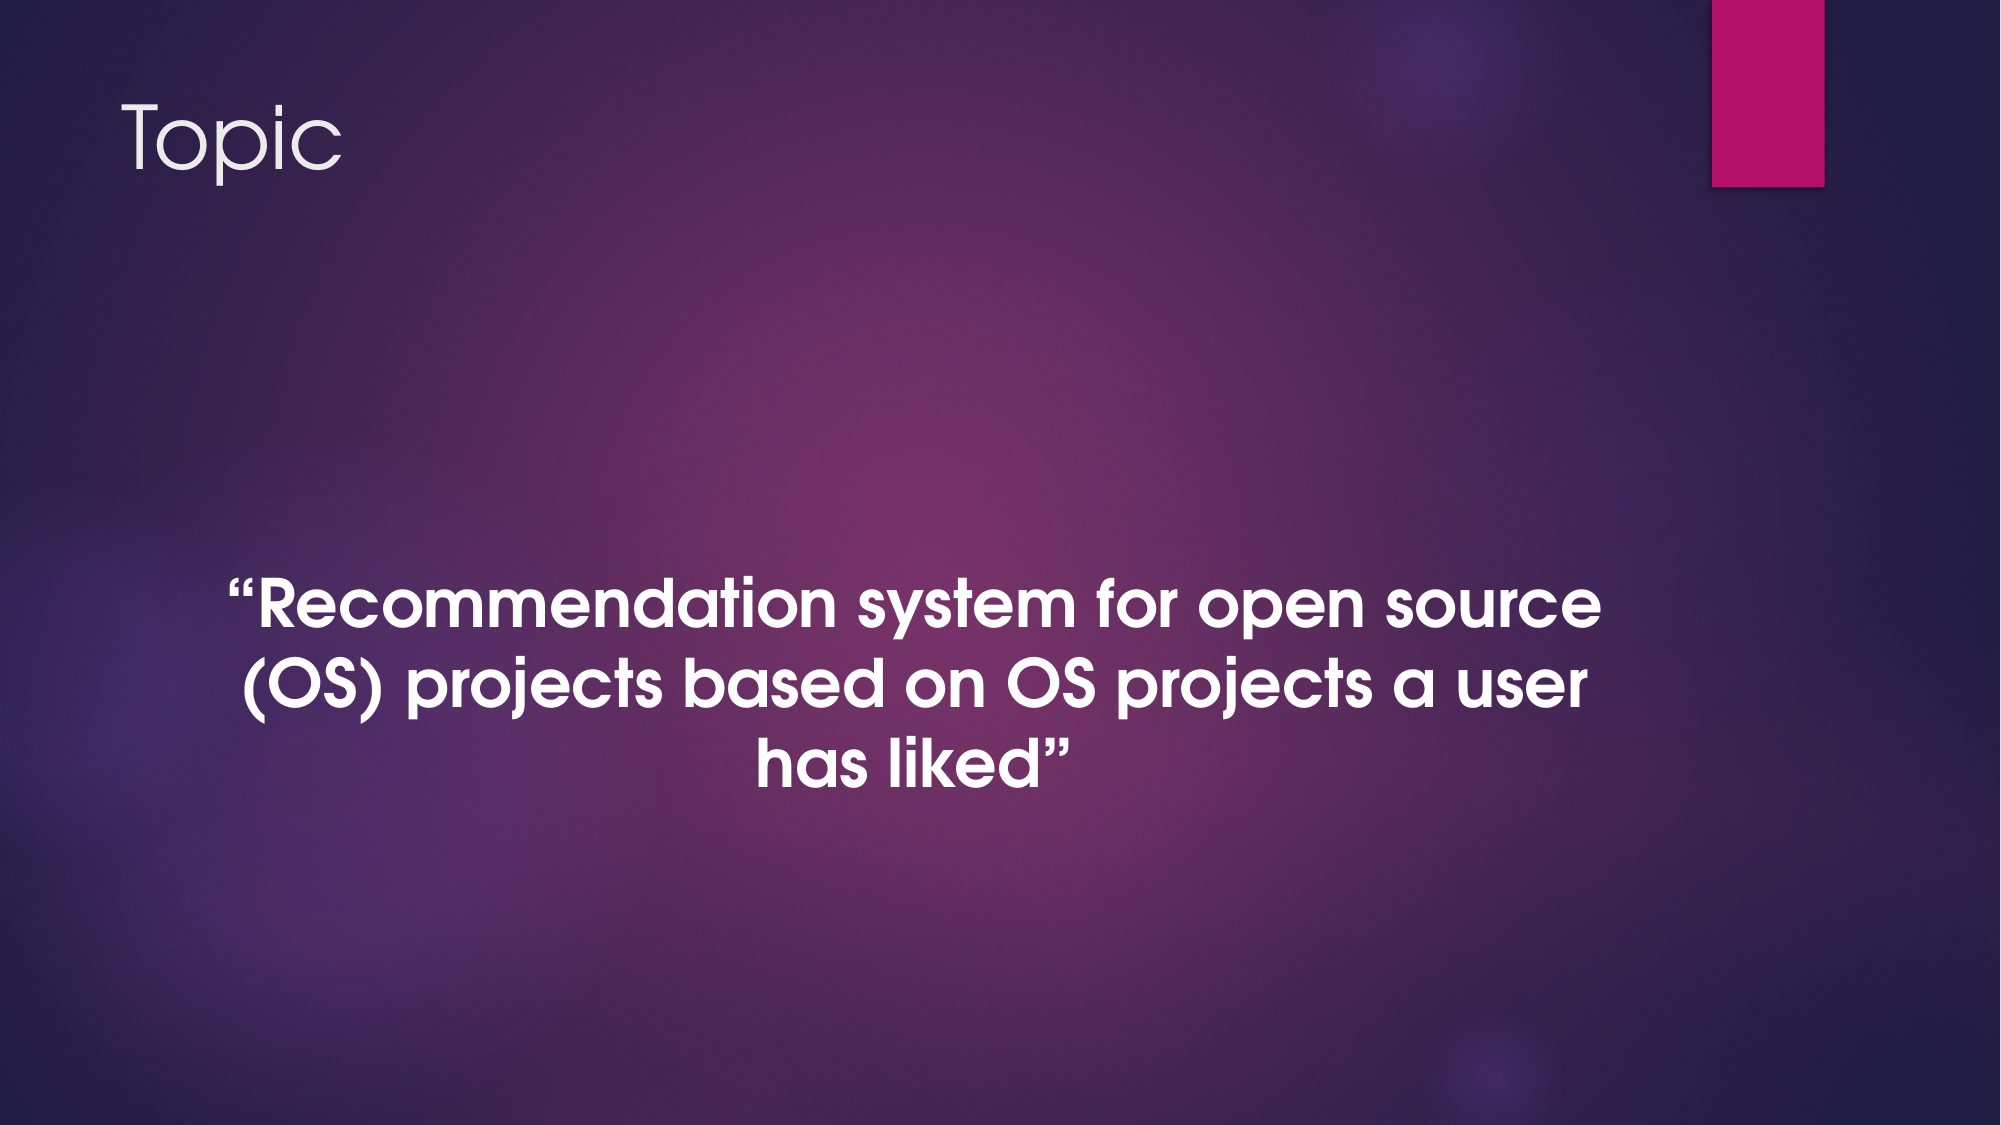

# Topic
“Recommendation system for open source (OS) projects based on OS projects a user has liked”